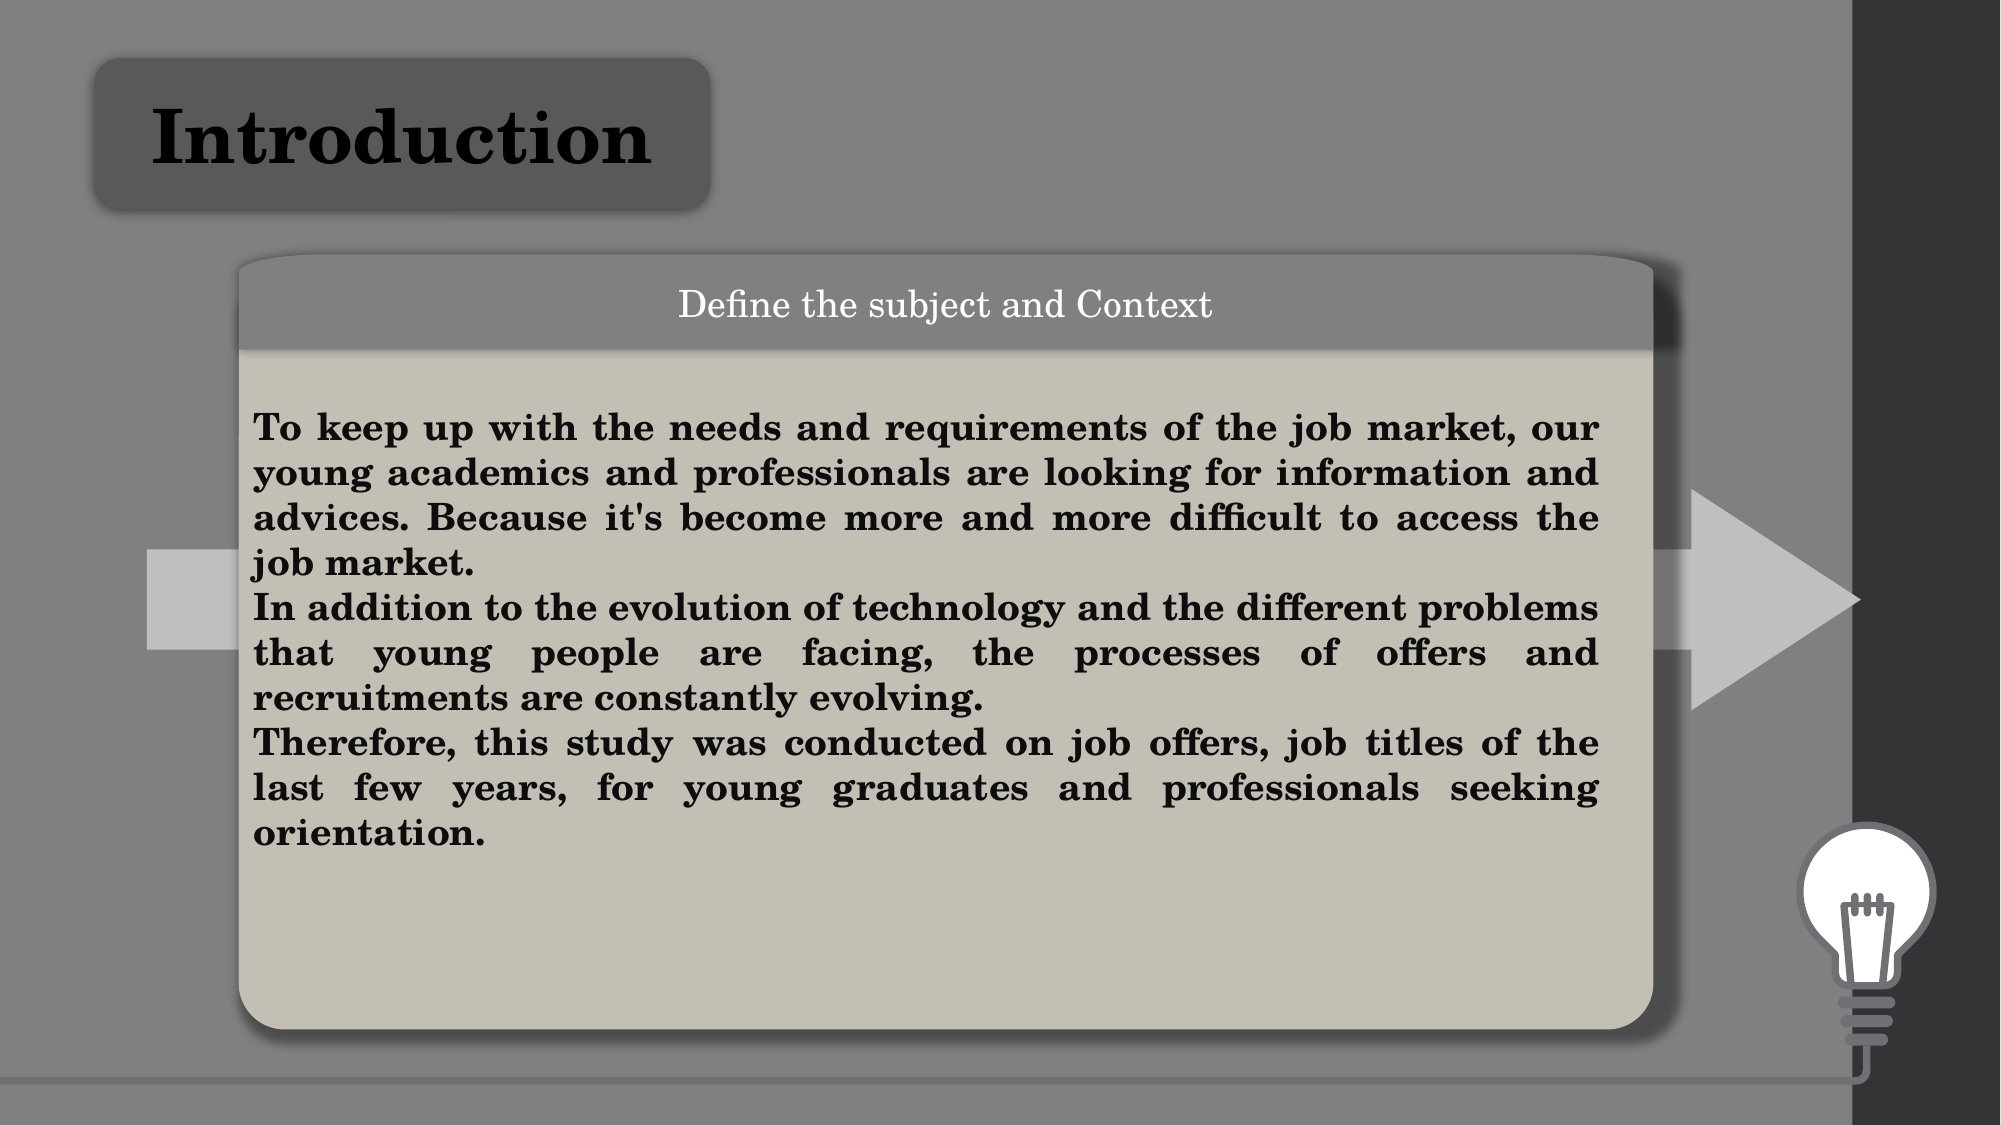

Introduction

Define the subject and Context

To keep up with the needs and requirements of the job market, our young academics and professionals are looking for information and advices. Because it's become more and more difficult to access the job market.
In addition to the evolution of technology and the different problems that young people are facing, the processes of offers and recruitments are constantly evolving.
Therefore, this study was conducted on job offers, job titles of the last few years, for young graduates and professionals seeking orientation.